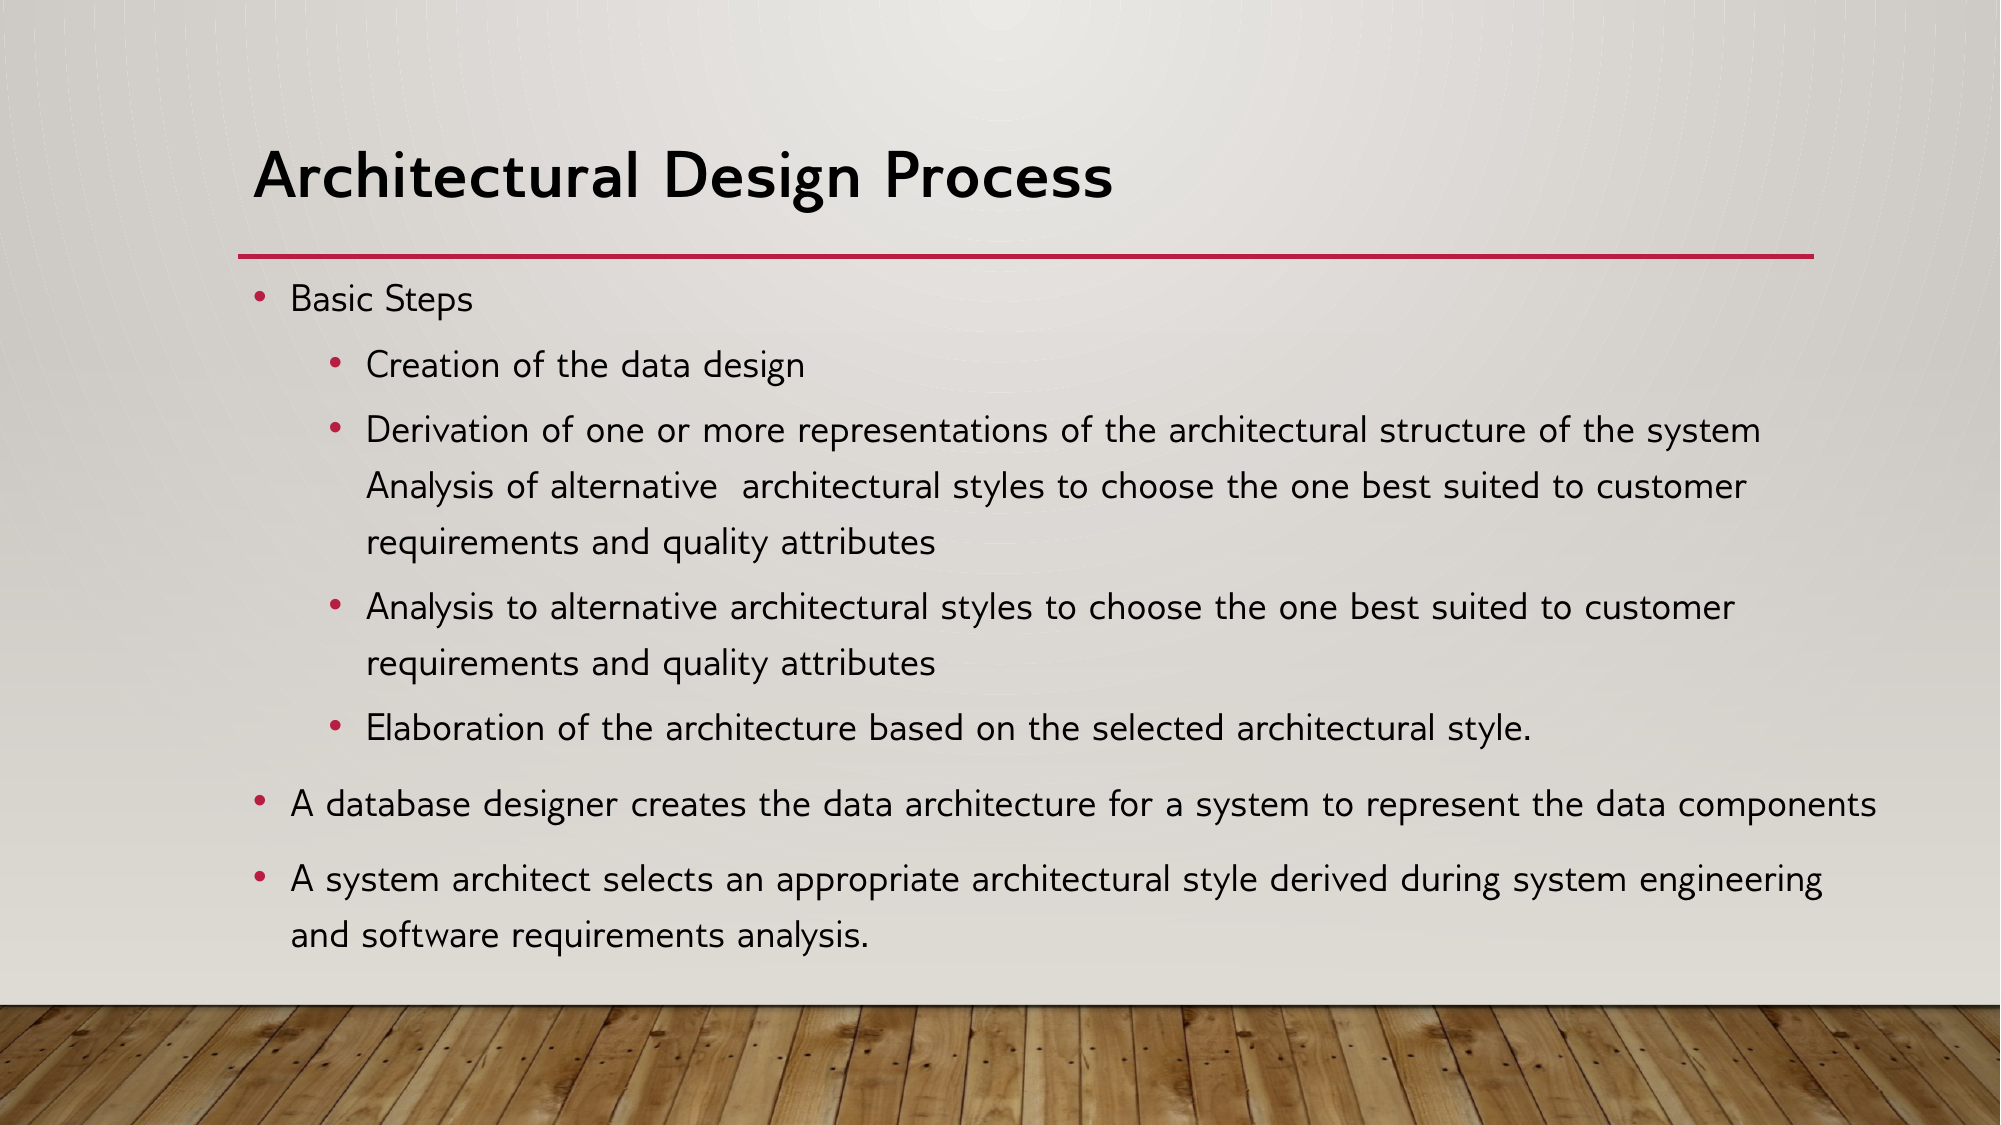

# Architectural Design Process
Basic Steps
Creation of the data design
Derivation of one or more representations of the architectural structure of the system Analysis of alternative  architectural styles to choose the one best suited to customer requirements and quality attributes
Analysis to alternative architectural styles to choose the one best suited to customer requirements and quality attributes
Elaboration of the architecture based on the selected architectural style.
A database designer creates the data architecture for a system to represent the data components
A system architect selects an appropriate architectural style derived during system engineering and software requirements analysis.